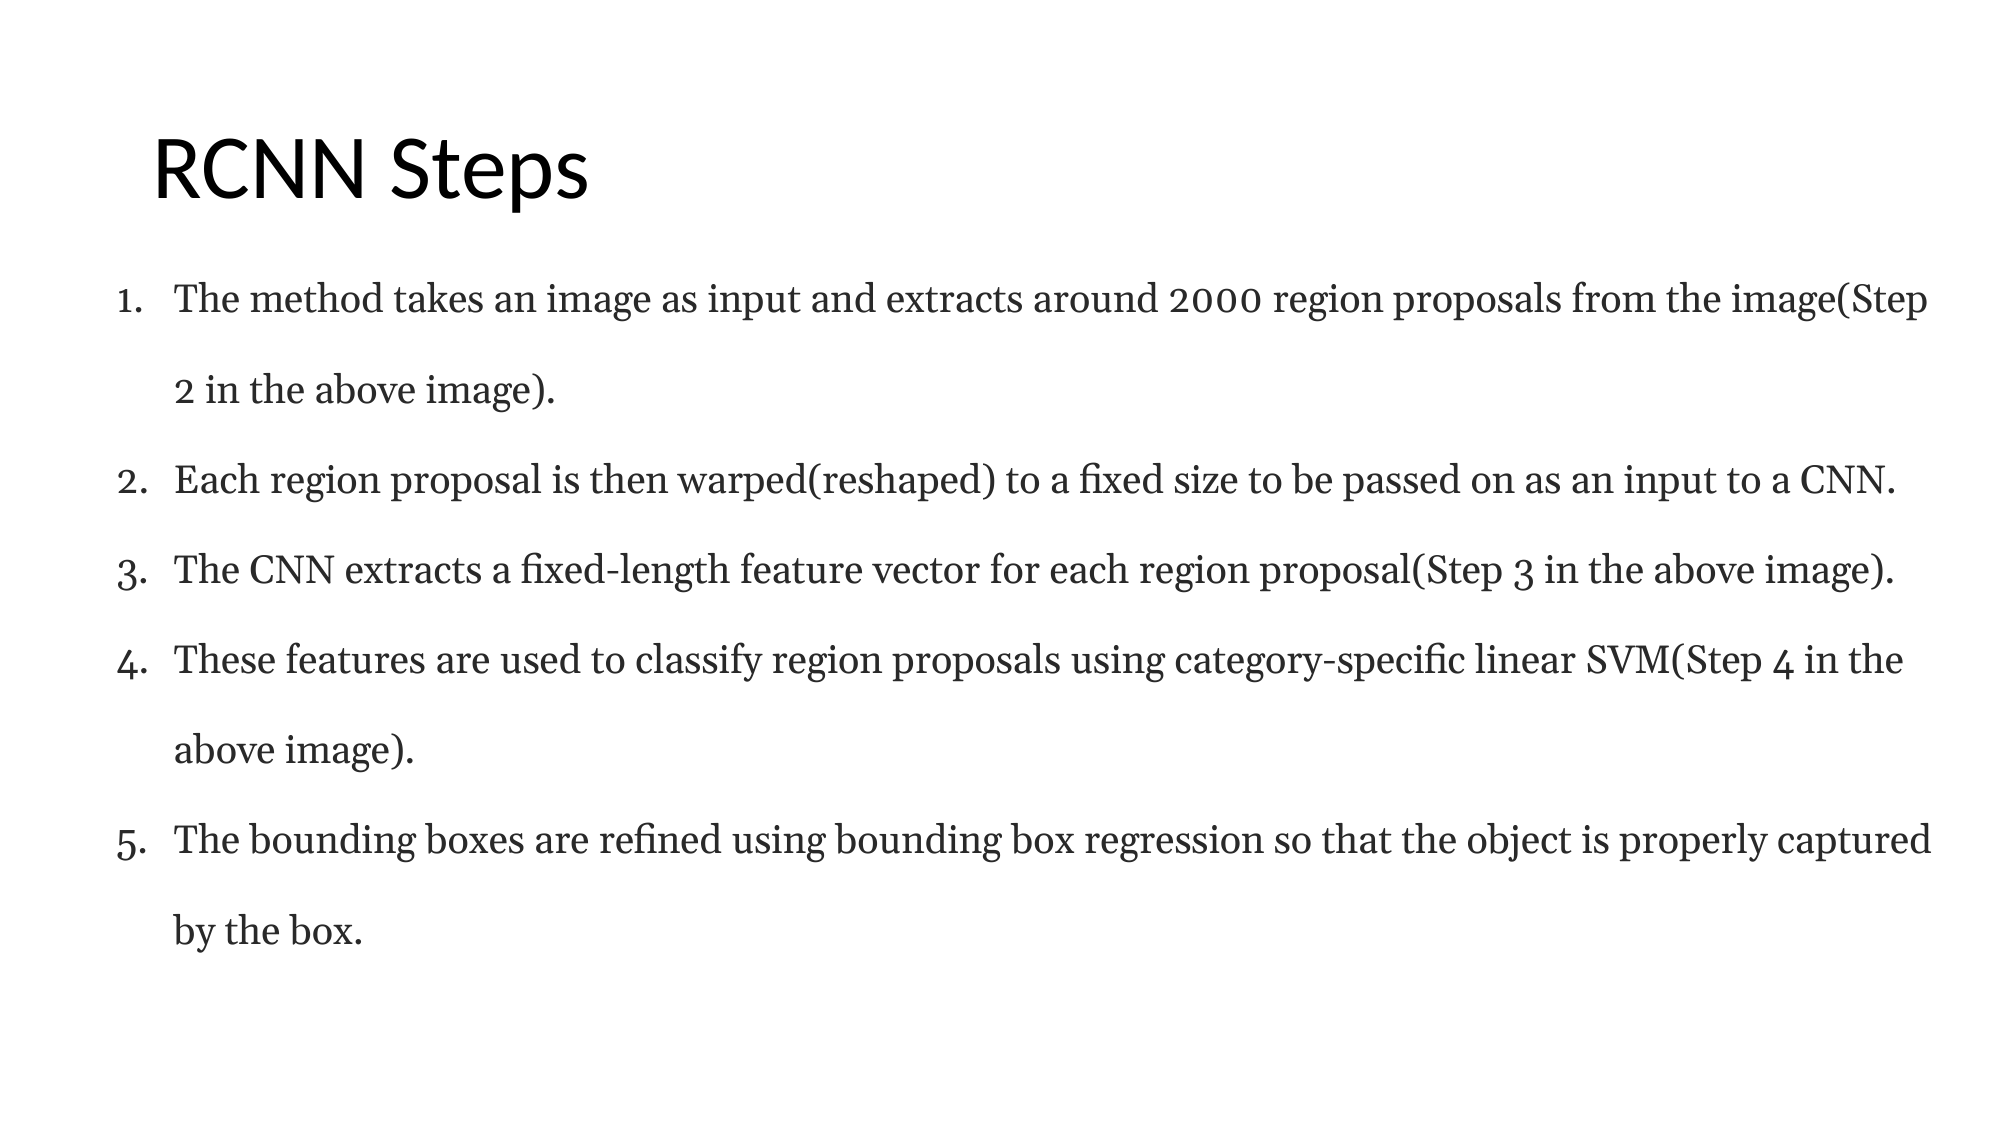

# RCNN Steps
The method takes an image as input and extracts around 2000 region proposals from the image(Step 2 in the above image).
Each region proposal is then warped(reshaped) to a fixed size to be passed on as an input to a CNN.
The CNN extracts a fixed-length feature vector for each region proposal(Step 3 in the above image).
These features are used to classify region proposals using category-specific linear SVM(Step 4 in the above image).
The bounding boxes are refined using bounding box regression so that the object is properly captured by the box.